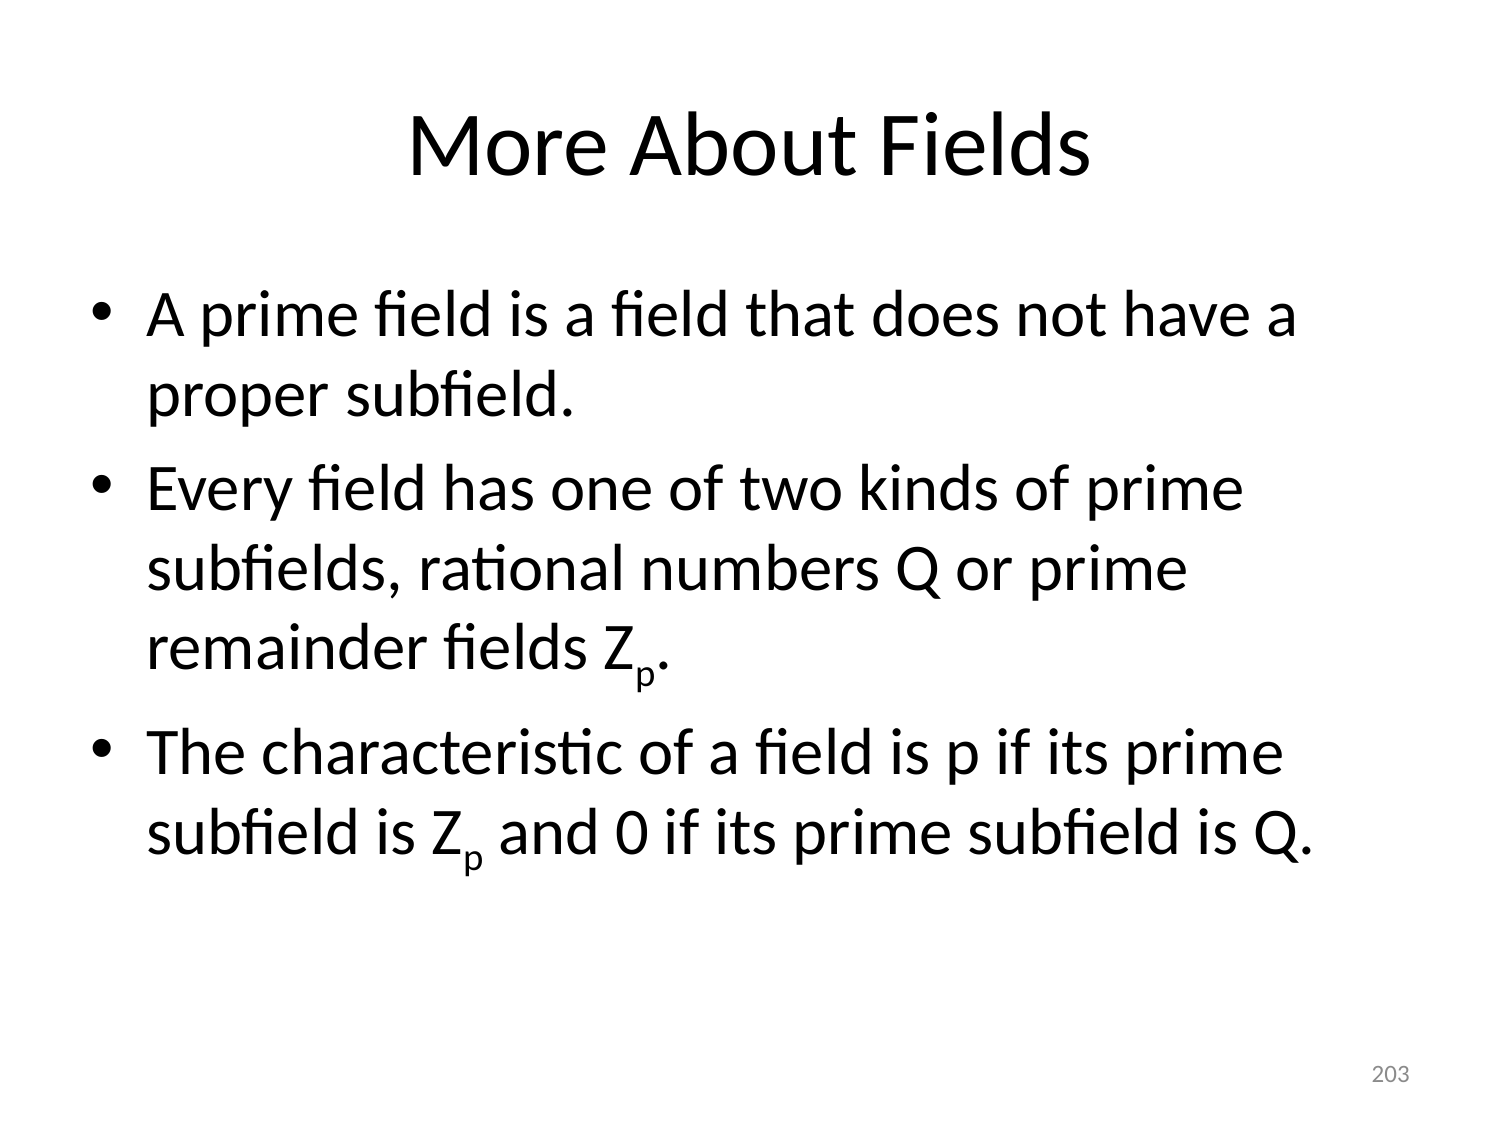

# More About Fields
A prime field is a field that does not have a proper subfield.
Every field has one of two kinds of prime subfields, rational numbers Q or prime remainder fields Zp.
The characteristic of a field is p if its prime subfield is Zp and 0 if its prime subfield is Q.
203